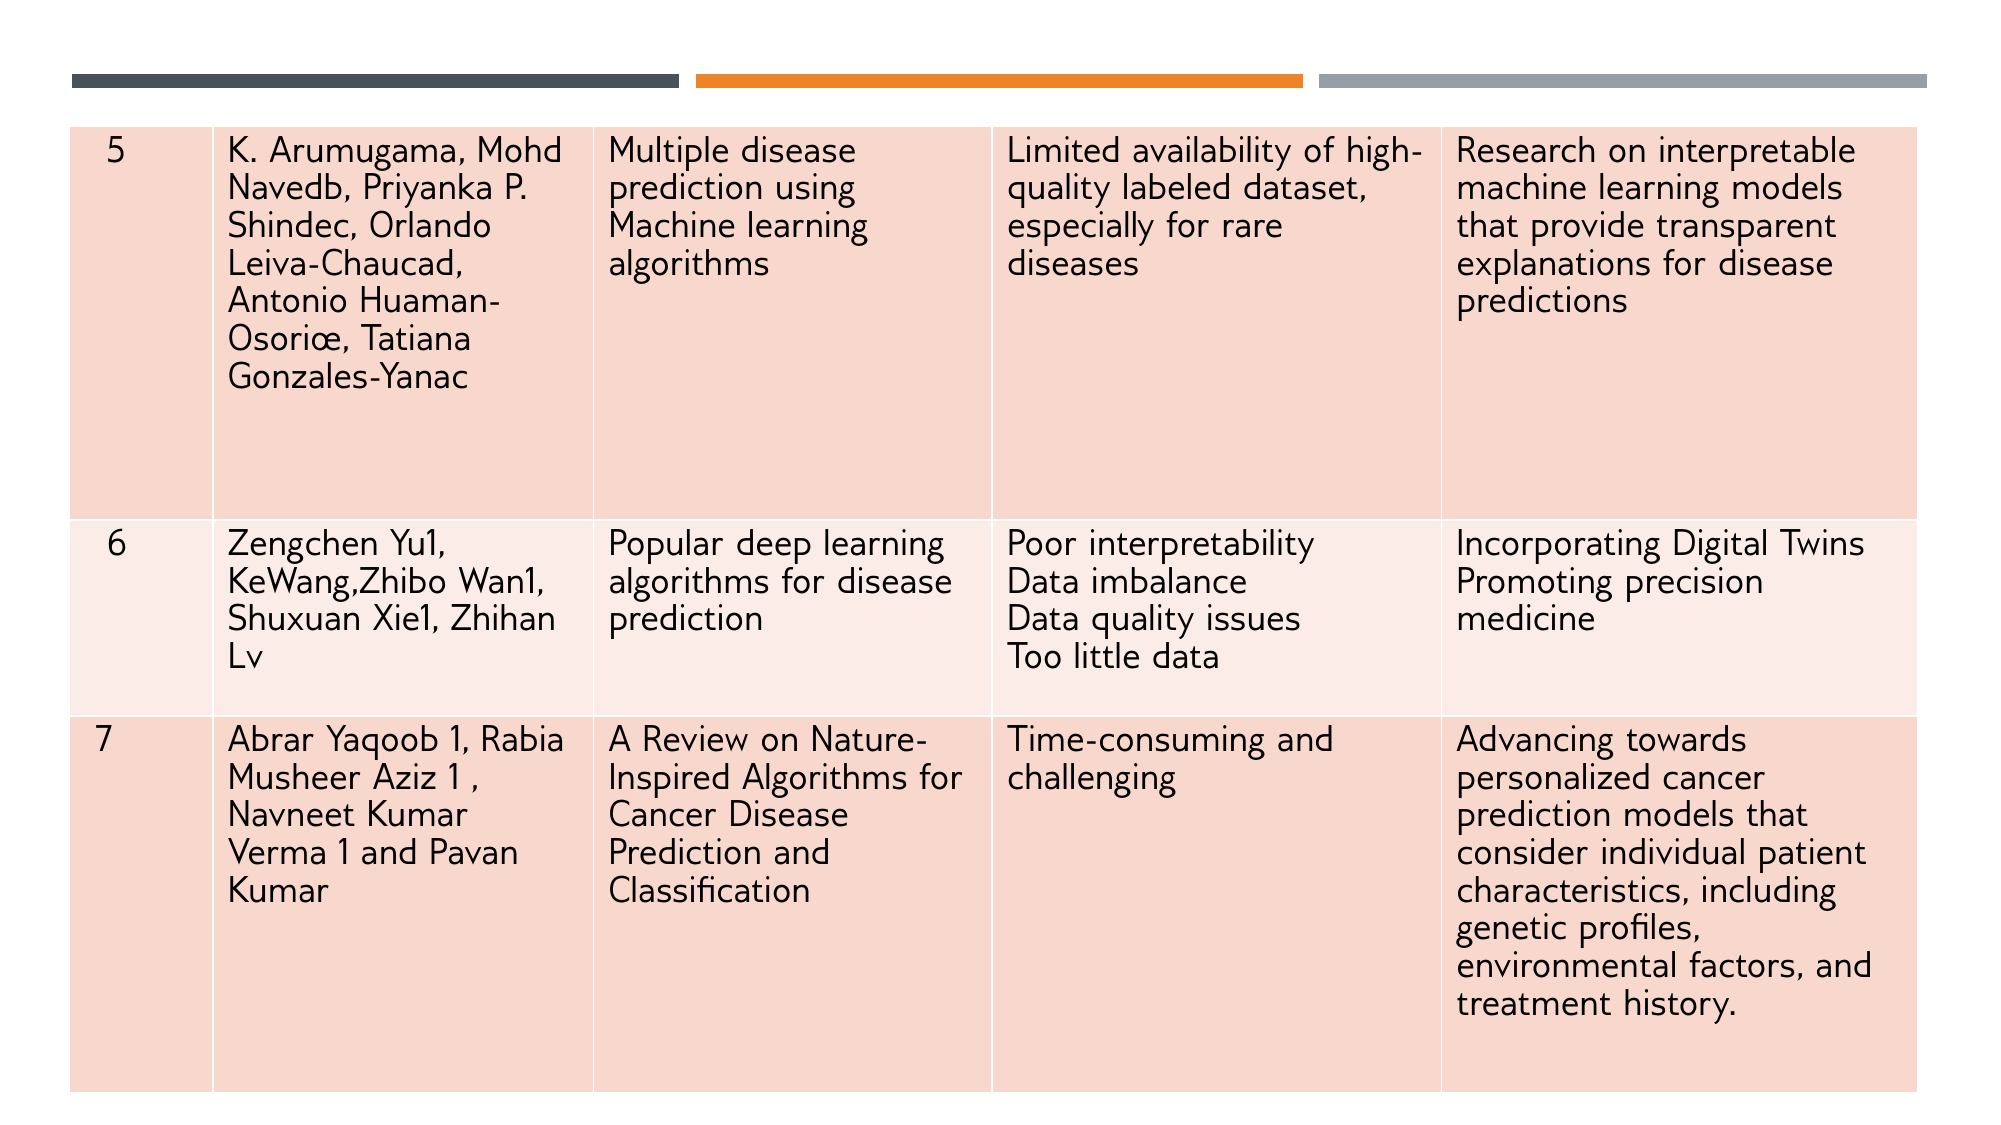

| 5 | K. Arumugama, Mohd Navedb, Priyanka P. Shindec, Orlando Leiva-Chaucad, Antonio Huaman-Osorioe, Tatiana Gonzales-Yanac | Multiple disease prediction using Machine learning algorithms | Limited availability of high-quality labeled dataset, especially for rare diseases | Research on interpretable machine learning models that provide transparent explanations for disease predictions |
| --- | --- | --- | --- | --- |
| 6 | Zengchen Yu1, KeWang,Zhibo Wan1, Shuxuan Xie1, Zhihan Lv | Popular deep learning algorithms for disease prediction | Poor interpretability Data imbalance Data quality issues Too little data | Incorporating Digital Twins Promoting precision medicine |
| 7 | Abrar Yaqoob 1, Rabia Musheer Aziz 1 , Navneet Kumar Verma 1 and Pavan Kumar | A Review on Nature-Inspired Algorithms for Cancer Disease Prediction and Classification | Time-consuming and challenging | Advancing towards personalized cancer prediction models that consider individual patient characteristics, including genetic profiles, environmental factors, and treatment history. |
Sample Footer Text
13